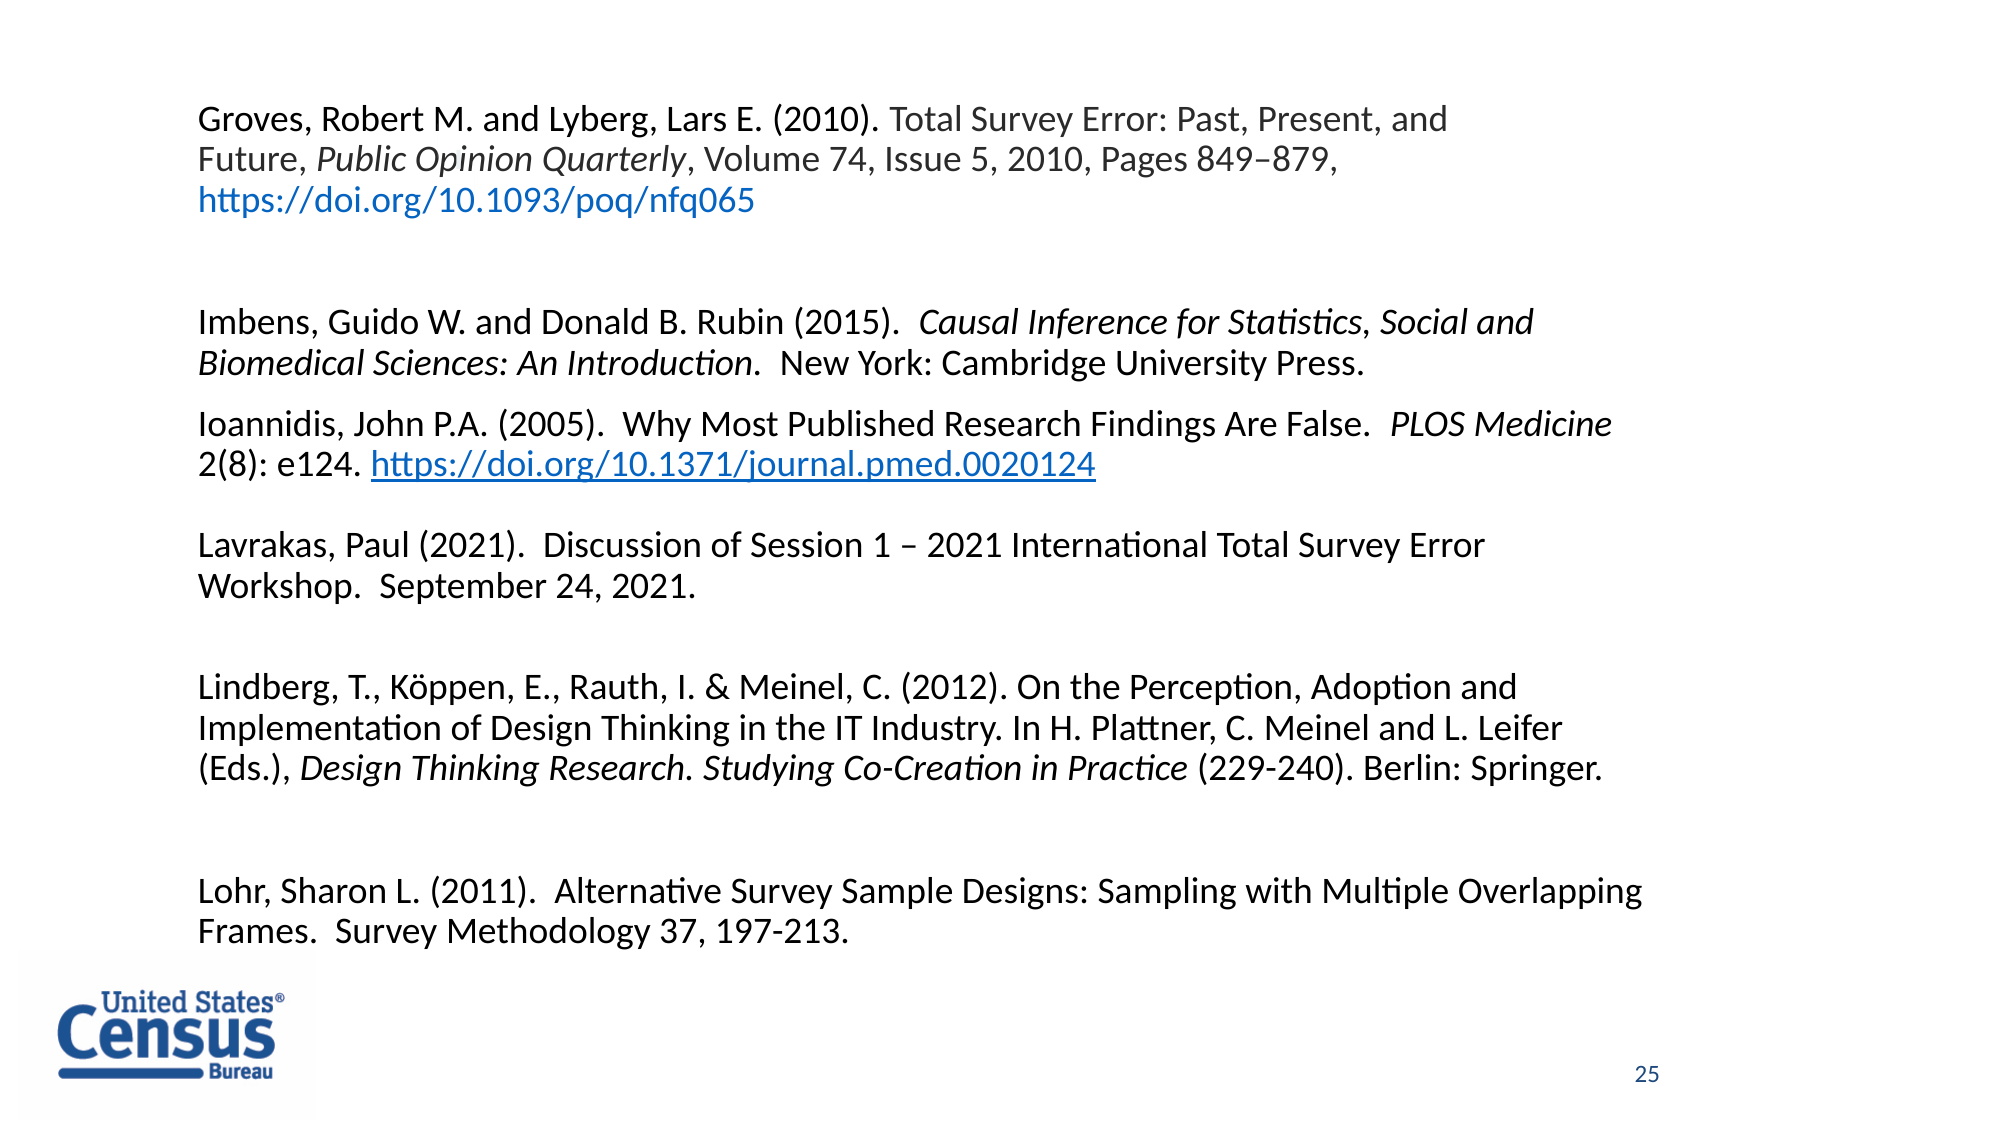

#
Groves, Robert M. and Lyberg, Lars E. (2010). Total Survey Error: Past, Present, and Future, Public Opinion Quarterly, Volume 74, Issue 5, 2010, Pages 849–879, https://doi.org/10.1093/poq/nfq065

Imbens, Guido W. and Donald B. Rubin (2015).  Causal Inference for Statistics, Social and Biomedical Sciences: An Introduction.  New York: Cambridge University Press.
Ioannidis, John P.A. (2005).  Why Most Published Research Findings Are False.  PLOS Medicine 2(8): e124. https://doi.org/10.1371/journal.pmed.0020124

Lavrakas, Paul (2021).  Discussion of Session 1 – 2021 International Total Survey Error Workshop.  September 24, 2021.

Lindberg, T., Köppen, E., Rauth, I. & Meinel, C. (2012). On the Perception, Adoption and Implementation of Design Thinking in the IT Industry. In H. Plattner, C. Meinel and L. Leifer (Eds.), Design Thinking Research. Studying Co-Creation in Practice (229-240). Berlin: Springer.

Lohr, Sharon L. (2011).  Alternative Survey Sample Designs: Sampling with Multiple Overlapping Frames.  Survey Methodology 37, 197-213.

25